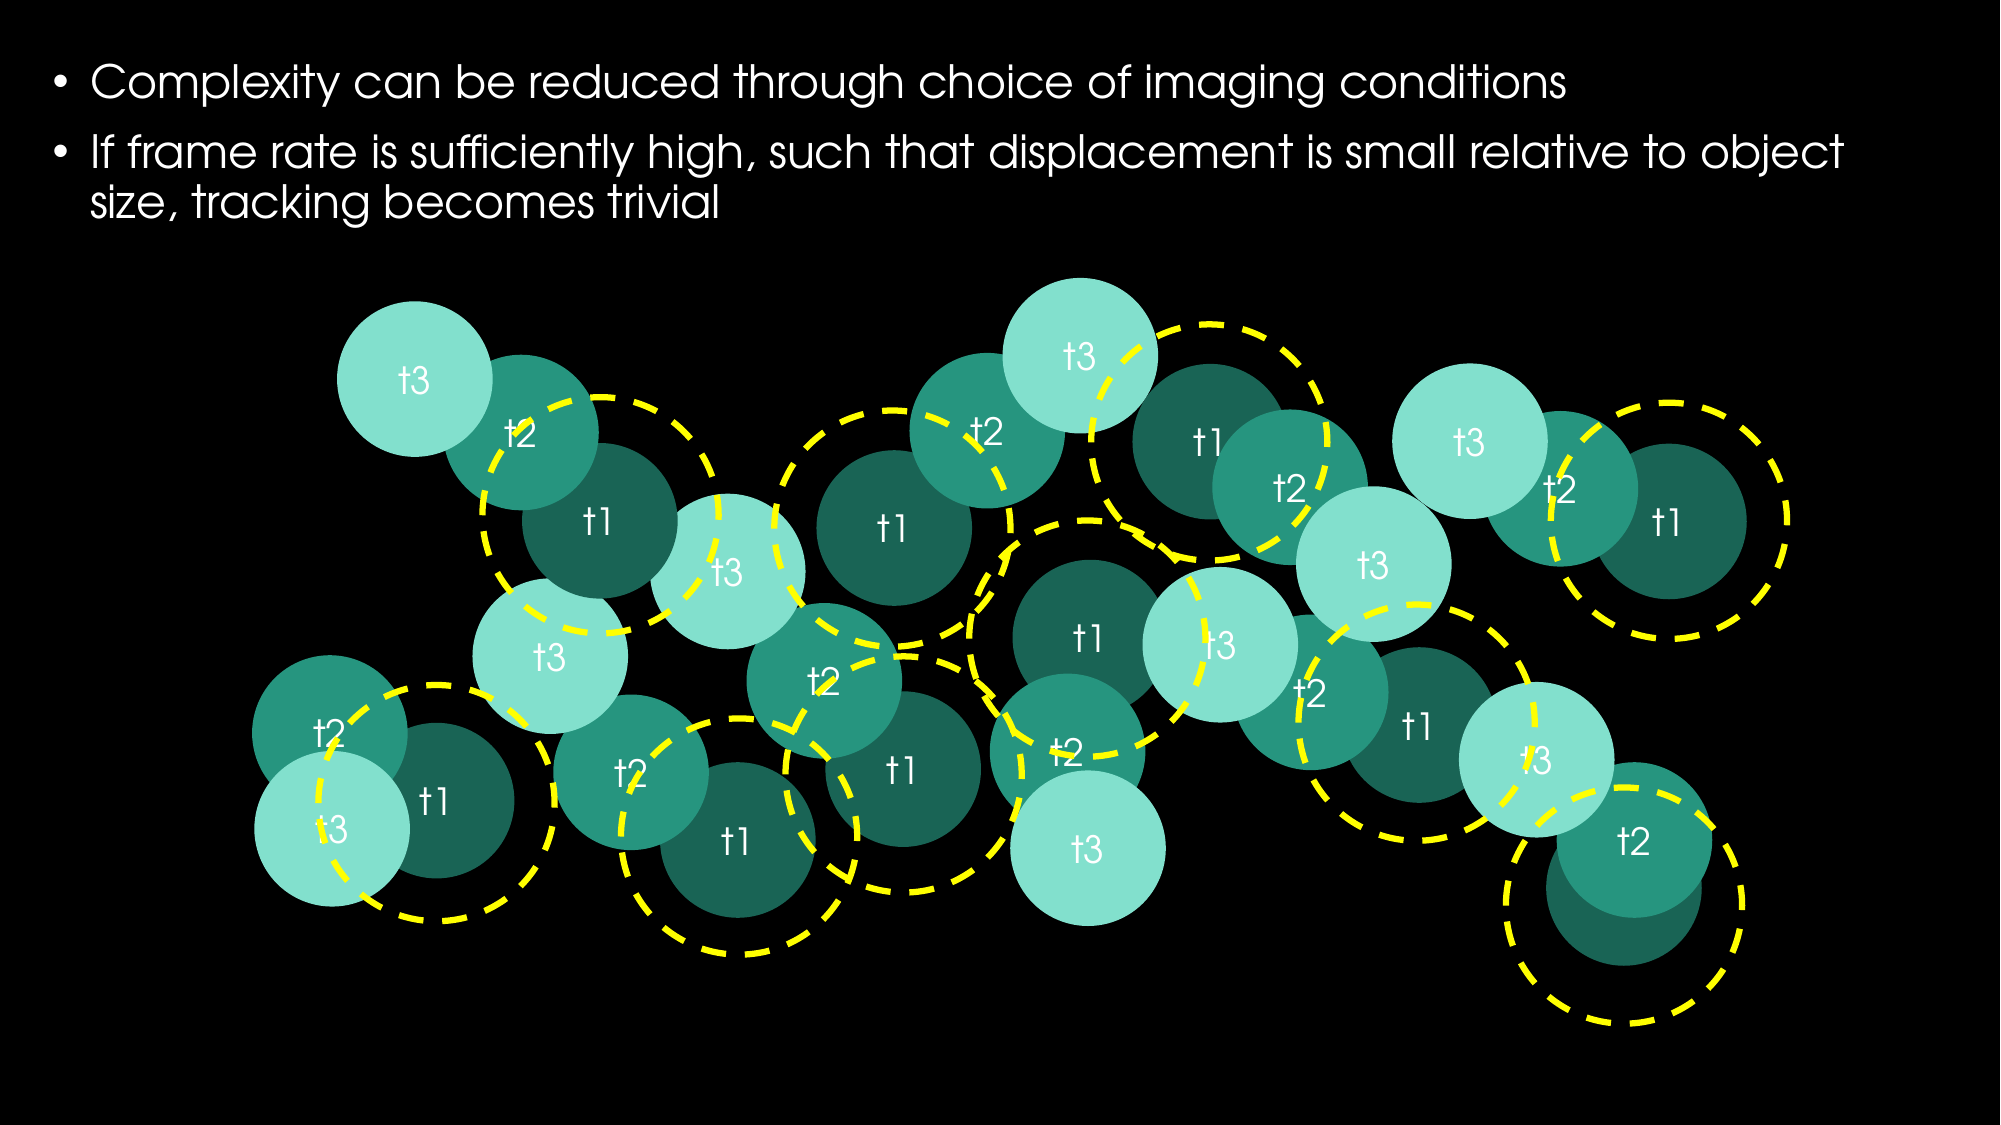

Complexity can be reduced through choice of imaging conditions
If frame rate is sufficiently high, such that displacement is small relative to object size, tracking becomes trivial
t3
t3

t2
t2
t3
t1

t2
t2
t1
t1
t1
t3
t3

t1
t3
t3
t2

t2
t1
t2

t2
t3

t1
t2

t1
t3
t1
t2
t3

t1